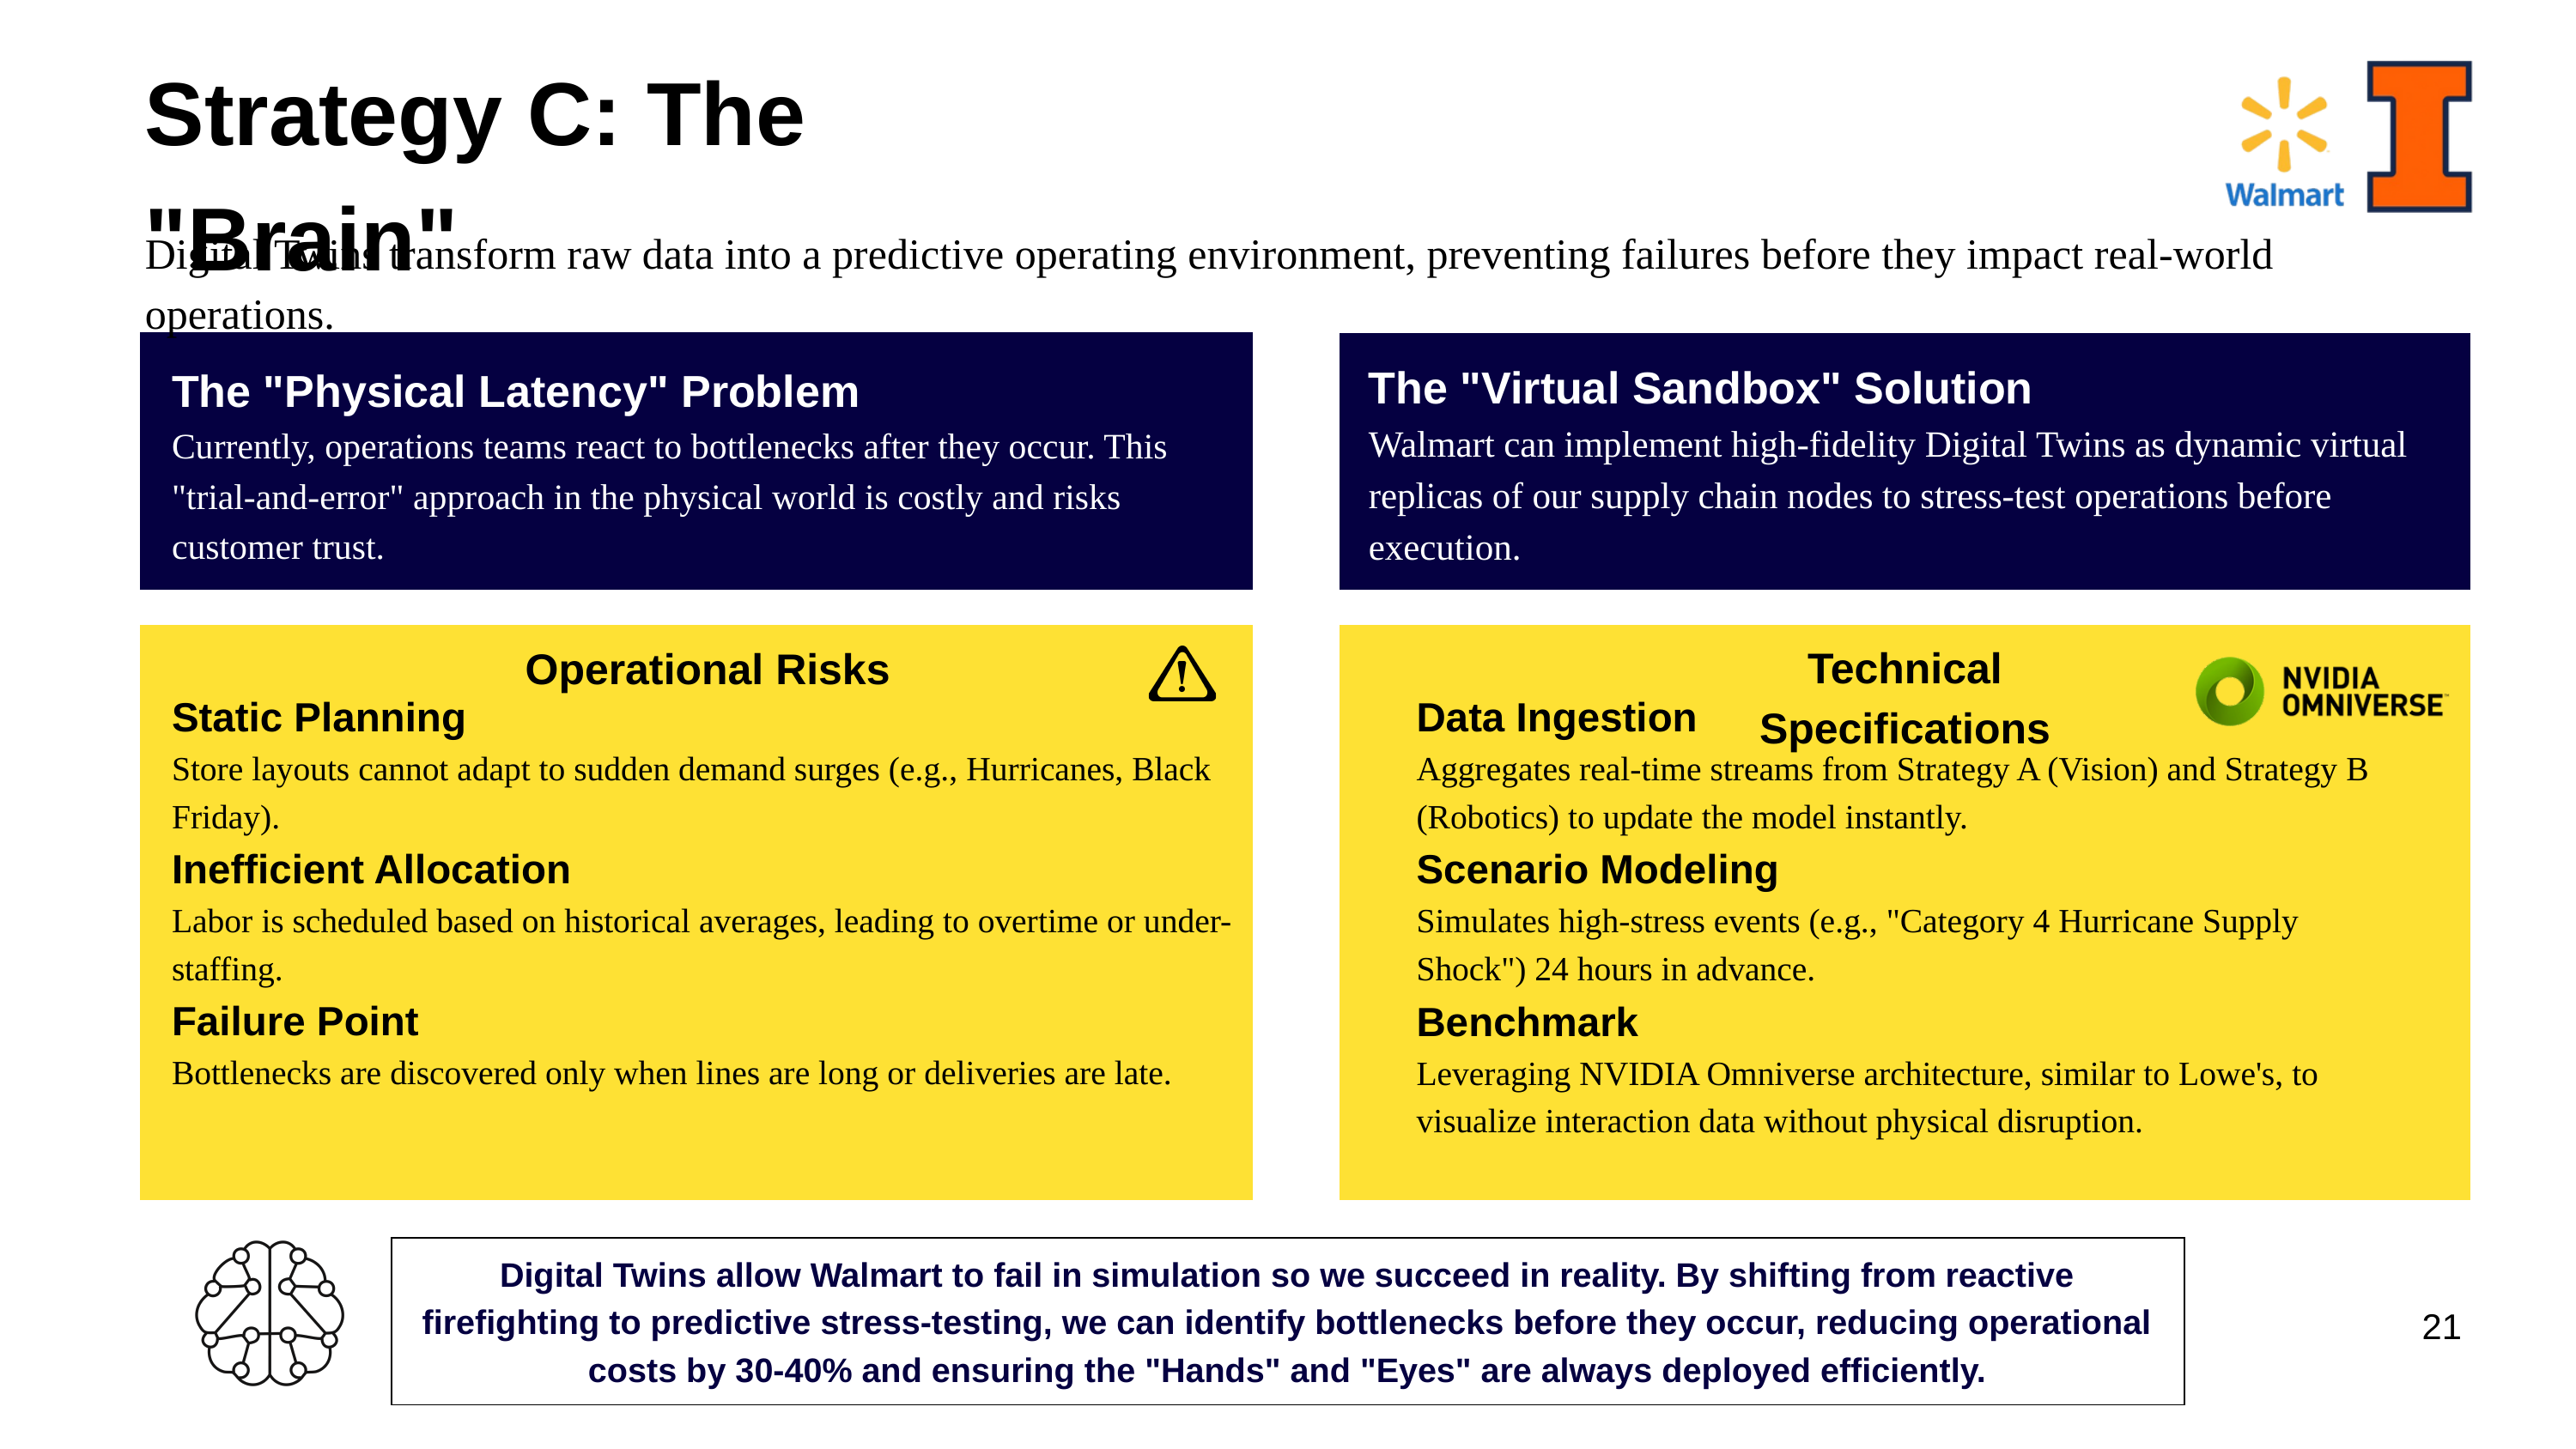

Strategy C: The "Brain"

Digital Twins transform raw data into a predictive operating environment, preventing failures before they impact real-world operations.

The "Virtual Sandbox" Solution
Walmart can implement high-fidelity Digital Twins as dynamic virtual replicas of our supply chain nodes to stress-test operations before execution.
The "Physical Latency" Problem
Currently, operations teams react to bottlenecks after they occur. This "trial-and-error" approach in the physical world is costly and risks customer trust.

Operational Risks
Technical Specifications

Static Planning
Store layouts cannot adapt to sudden demand surges (e.g., Hurricanes, Black Friday).
Inefficient Allocation
Labor is scheduled based on historical averages, leading to overtime or under-staffing.
Failure Point
Bottlenecks are discovered only when lines are long or deliveries are late.
Data Ingestion
Aggregates real-time streams from Strategy A (Vision) and Strategy B (Robotics) to update the model instantly.
Scenario Modeling
Simulates high-stress events (e.g., "Category 4 Hurricane Supply Shock") 24 hours in advance.
Benchmark
Leveraging NVIDIA Omniverse architecture, similar to Lowe's, to visualize interaction data without physical disruption.

Digital Twins allow Walmart to fail in simulation so we succeed in reality. By shifting from reactive firefighting to predictive stress-testing, we can identify bottlenecks before they occur, reducing operational costs by 30-40% and ensuring the "Hands" and "Eyes" are always deployed efficiently.
21